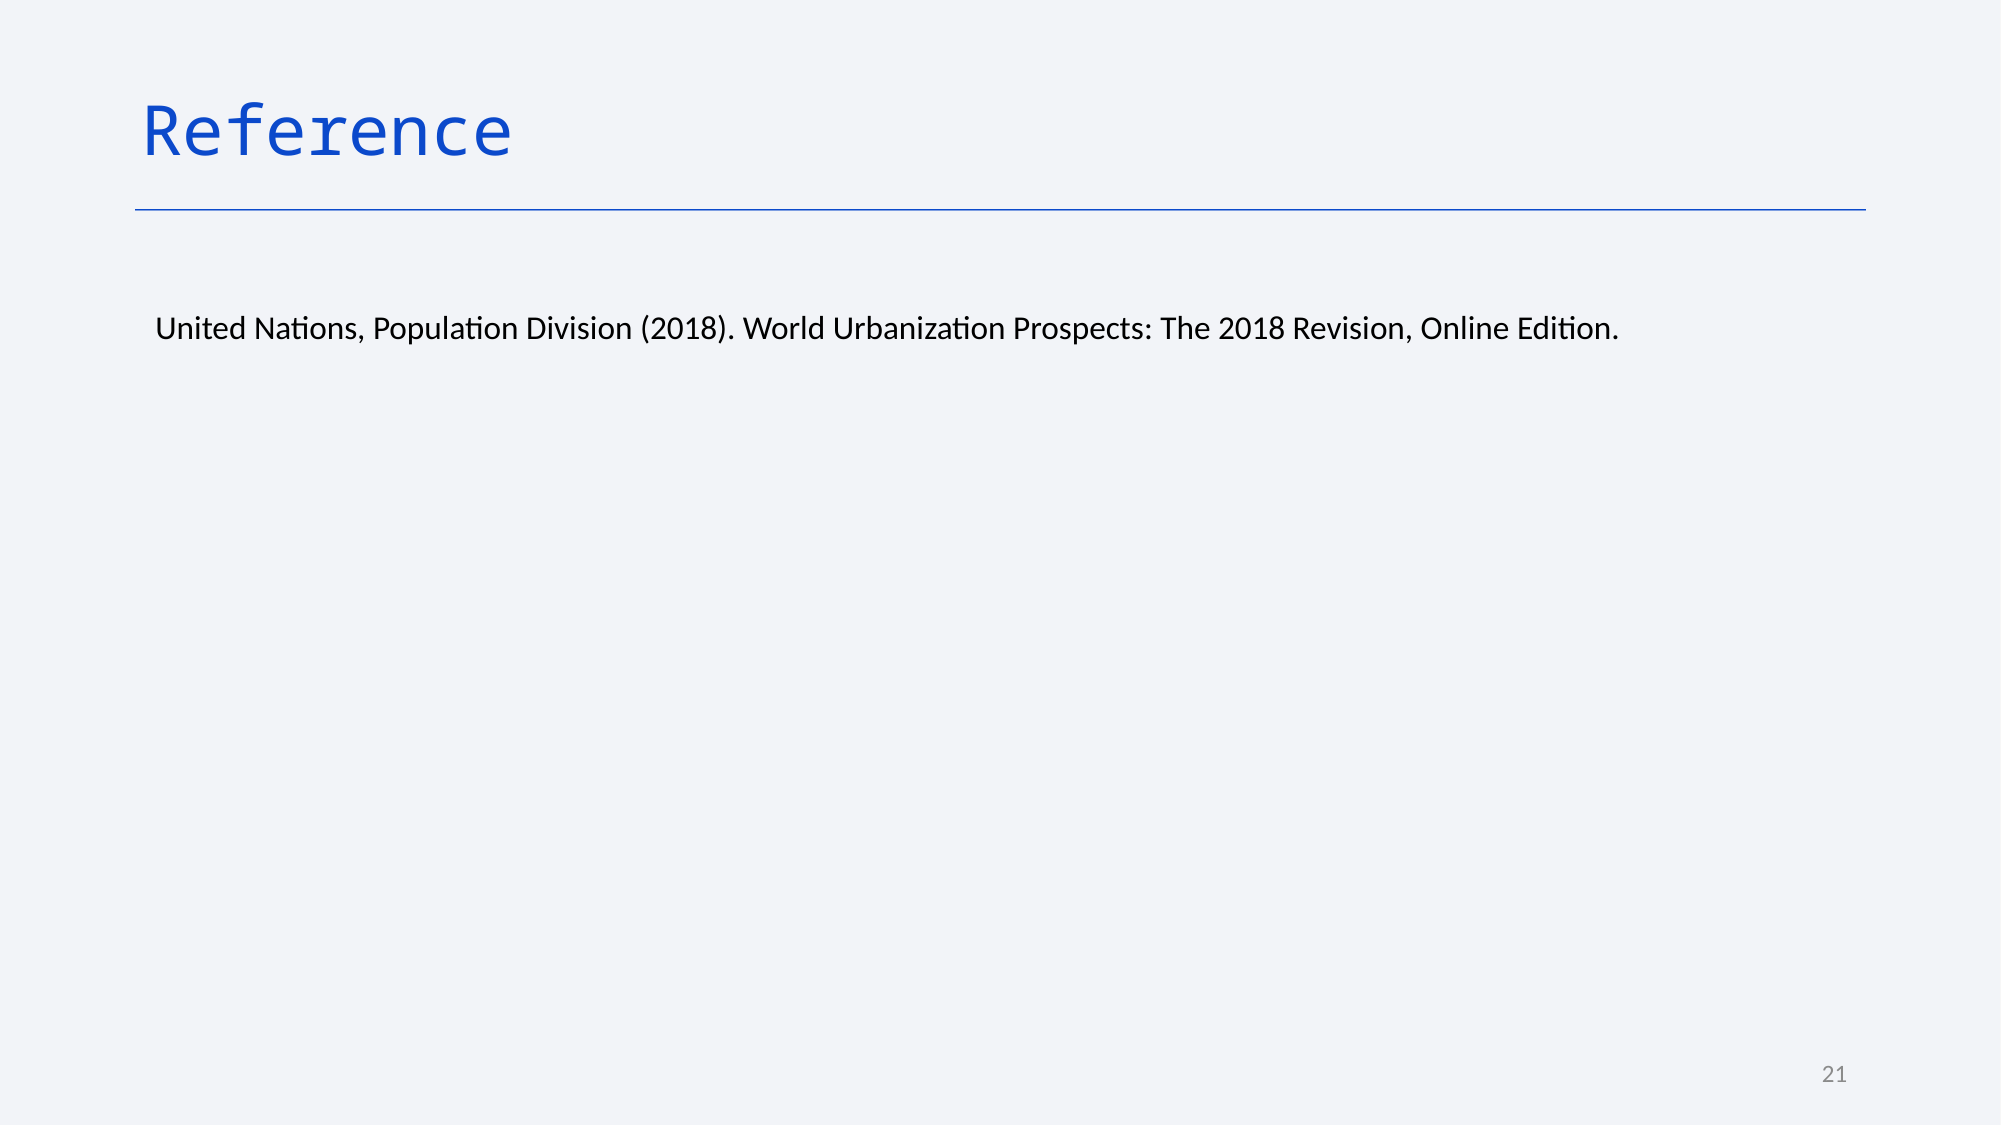

Reference
United Nations, Population Division (2018). World Urbanization Prospects: The 2018 Revision, Online Edition.
21